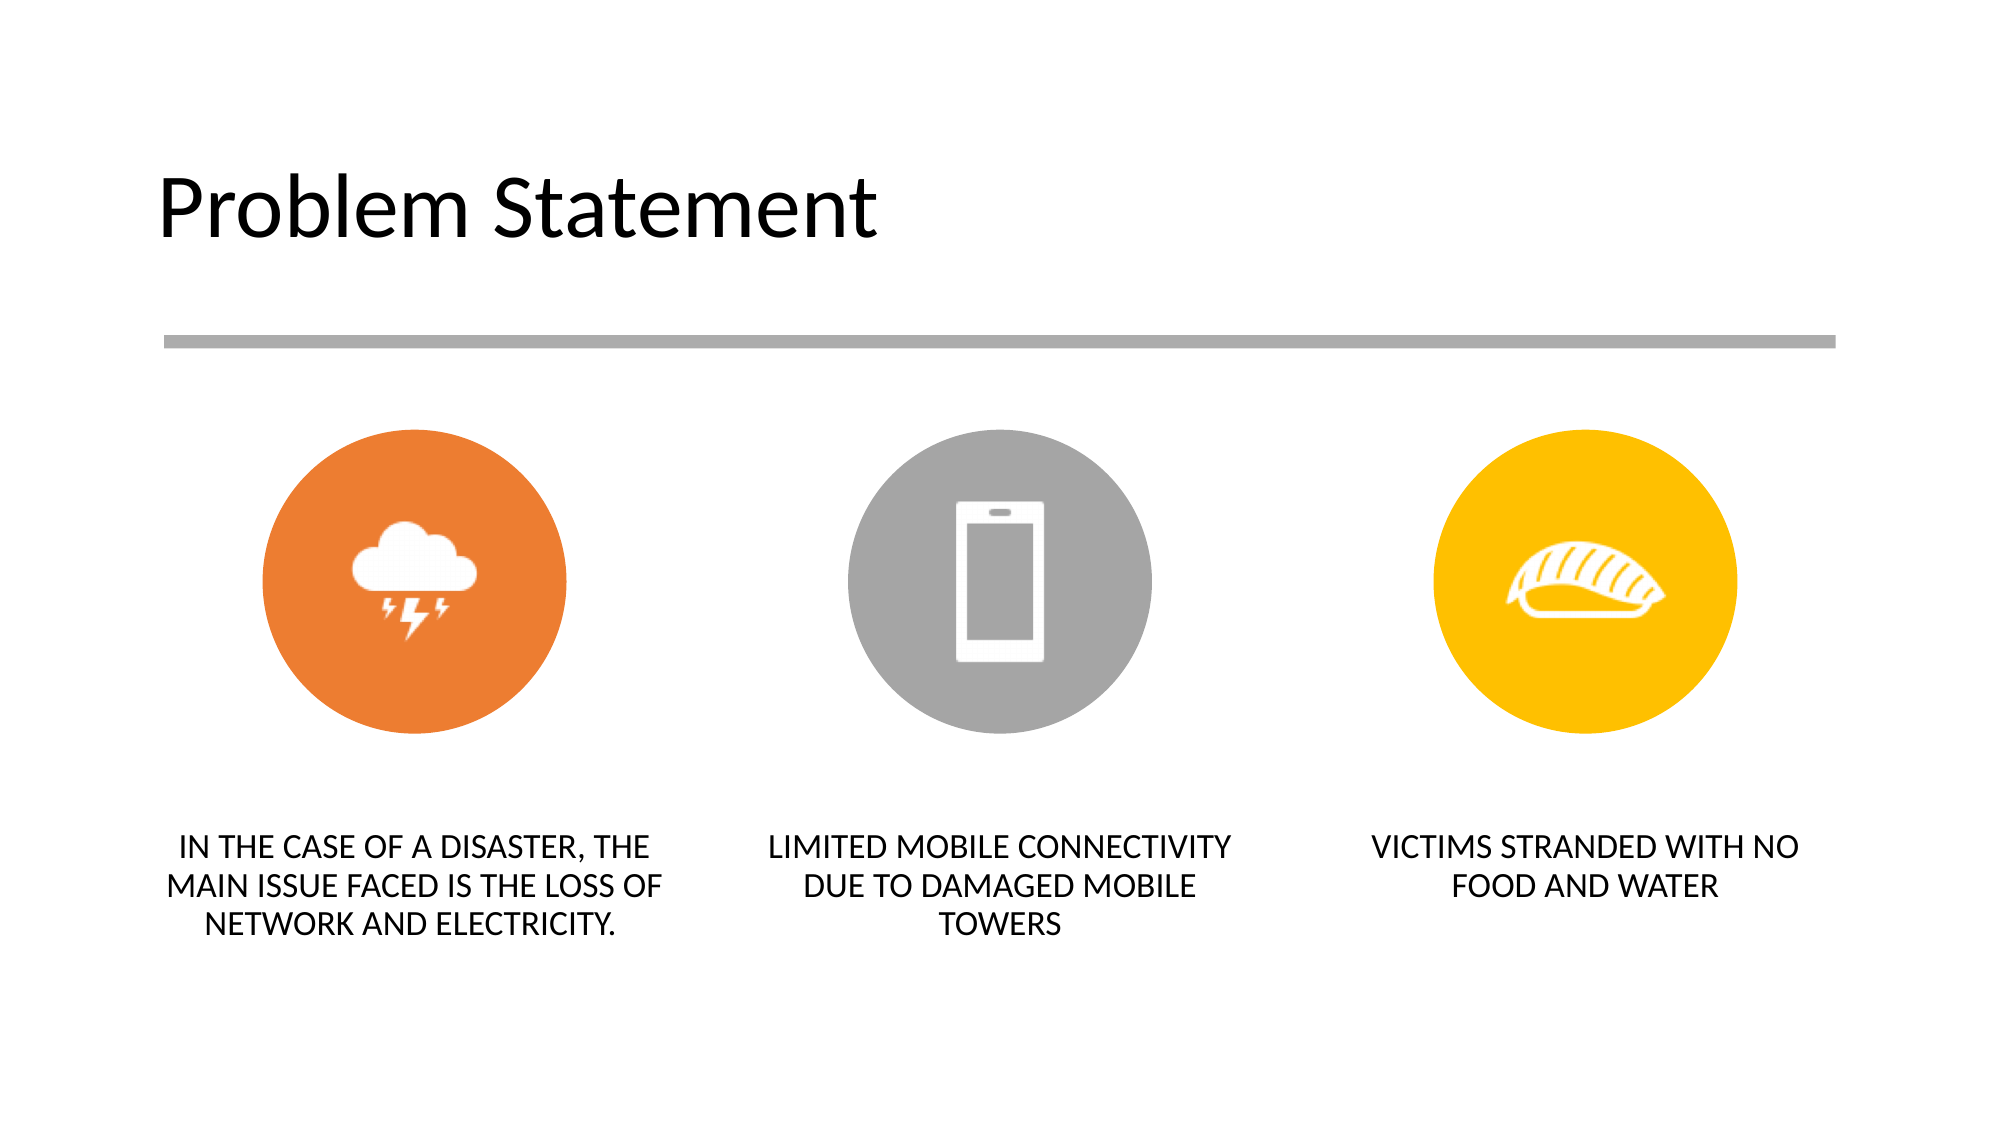

# Problem Statement

In the case of a disaster, the main issue faced is the loss of network and electricity.
Limited mobile connectivity due to damaged mobile towers
Victims stranded with no food and water